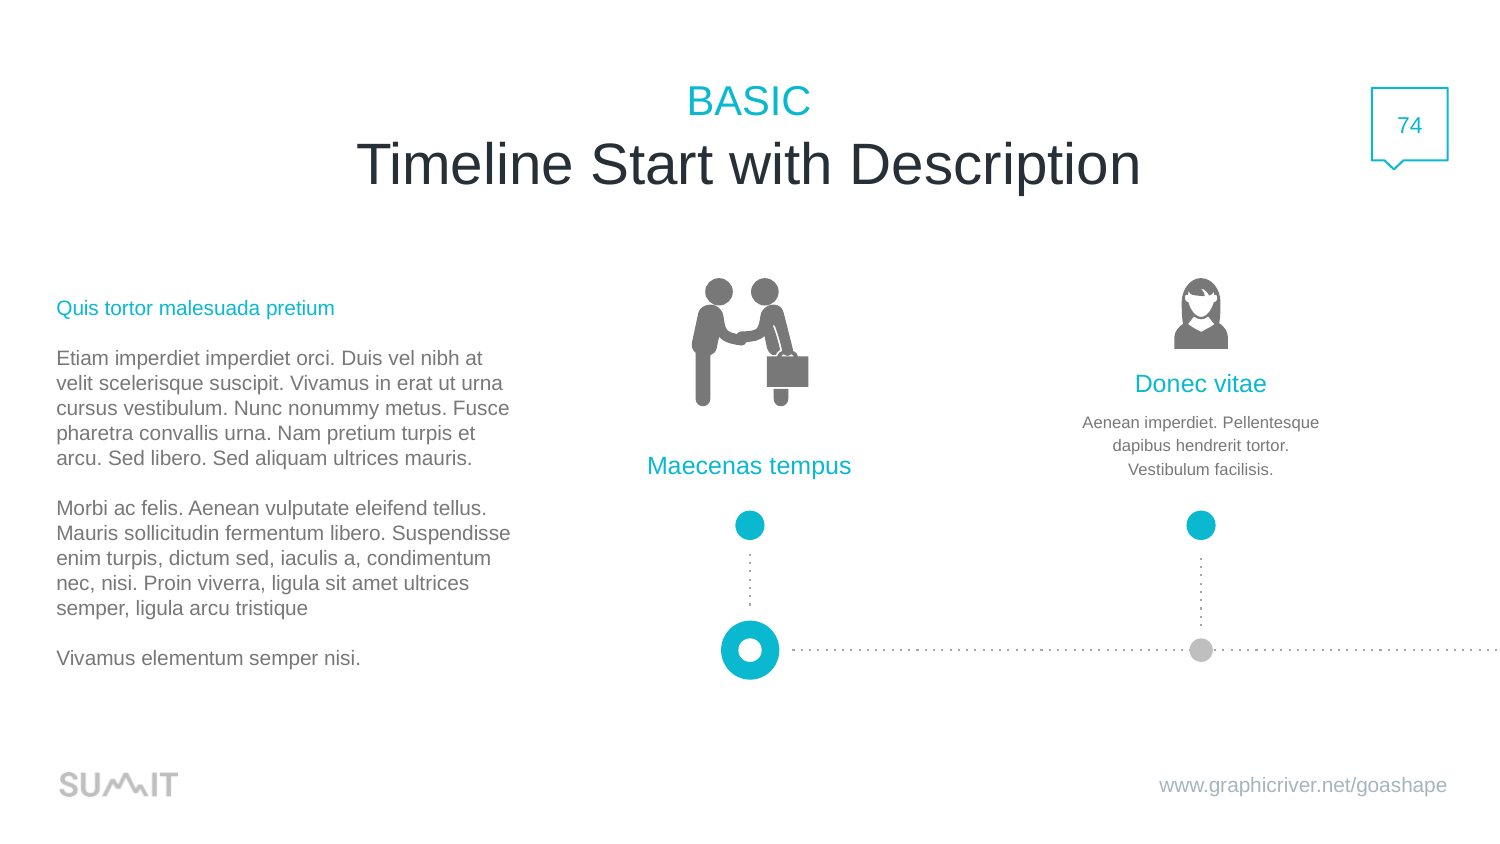

74
# Timeline Start with Description

Quis tortor malesuada pretium

Etiam imperdiet imperdiet orci. Duis vel nibh at velit scelerisque suscipit. Vivamus in erat ut urna cursus vestibulum. Nunc nonummy metus. Fusce pharetra convallis urna. Nam pretium turpis et arcu. Sed libero. Sed aliquam ultrices mauris.

Morbi ac felis. Aenean vulputate eleifend tellus. Mauris sollicitudin fermentum libero. Suspendisse enim turpis, dictum sed, iaculis a, condimentum nec, nisi. Proin viverra, ligula sit amet ultrices semper, ligula arcu tristique

Vivamus elementum semper nisi.
Donec vitae
Aenean imperdiet. Pellentesque dapibus hendrerit tortor. Vestibulum facilisis.
Maecenas tempus

www.graphicriver.net/goashape